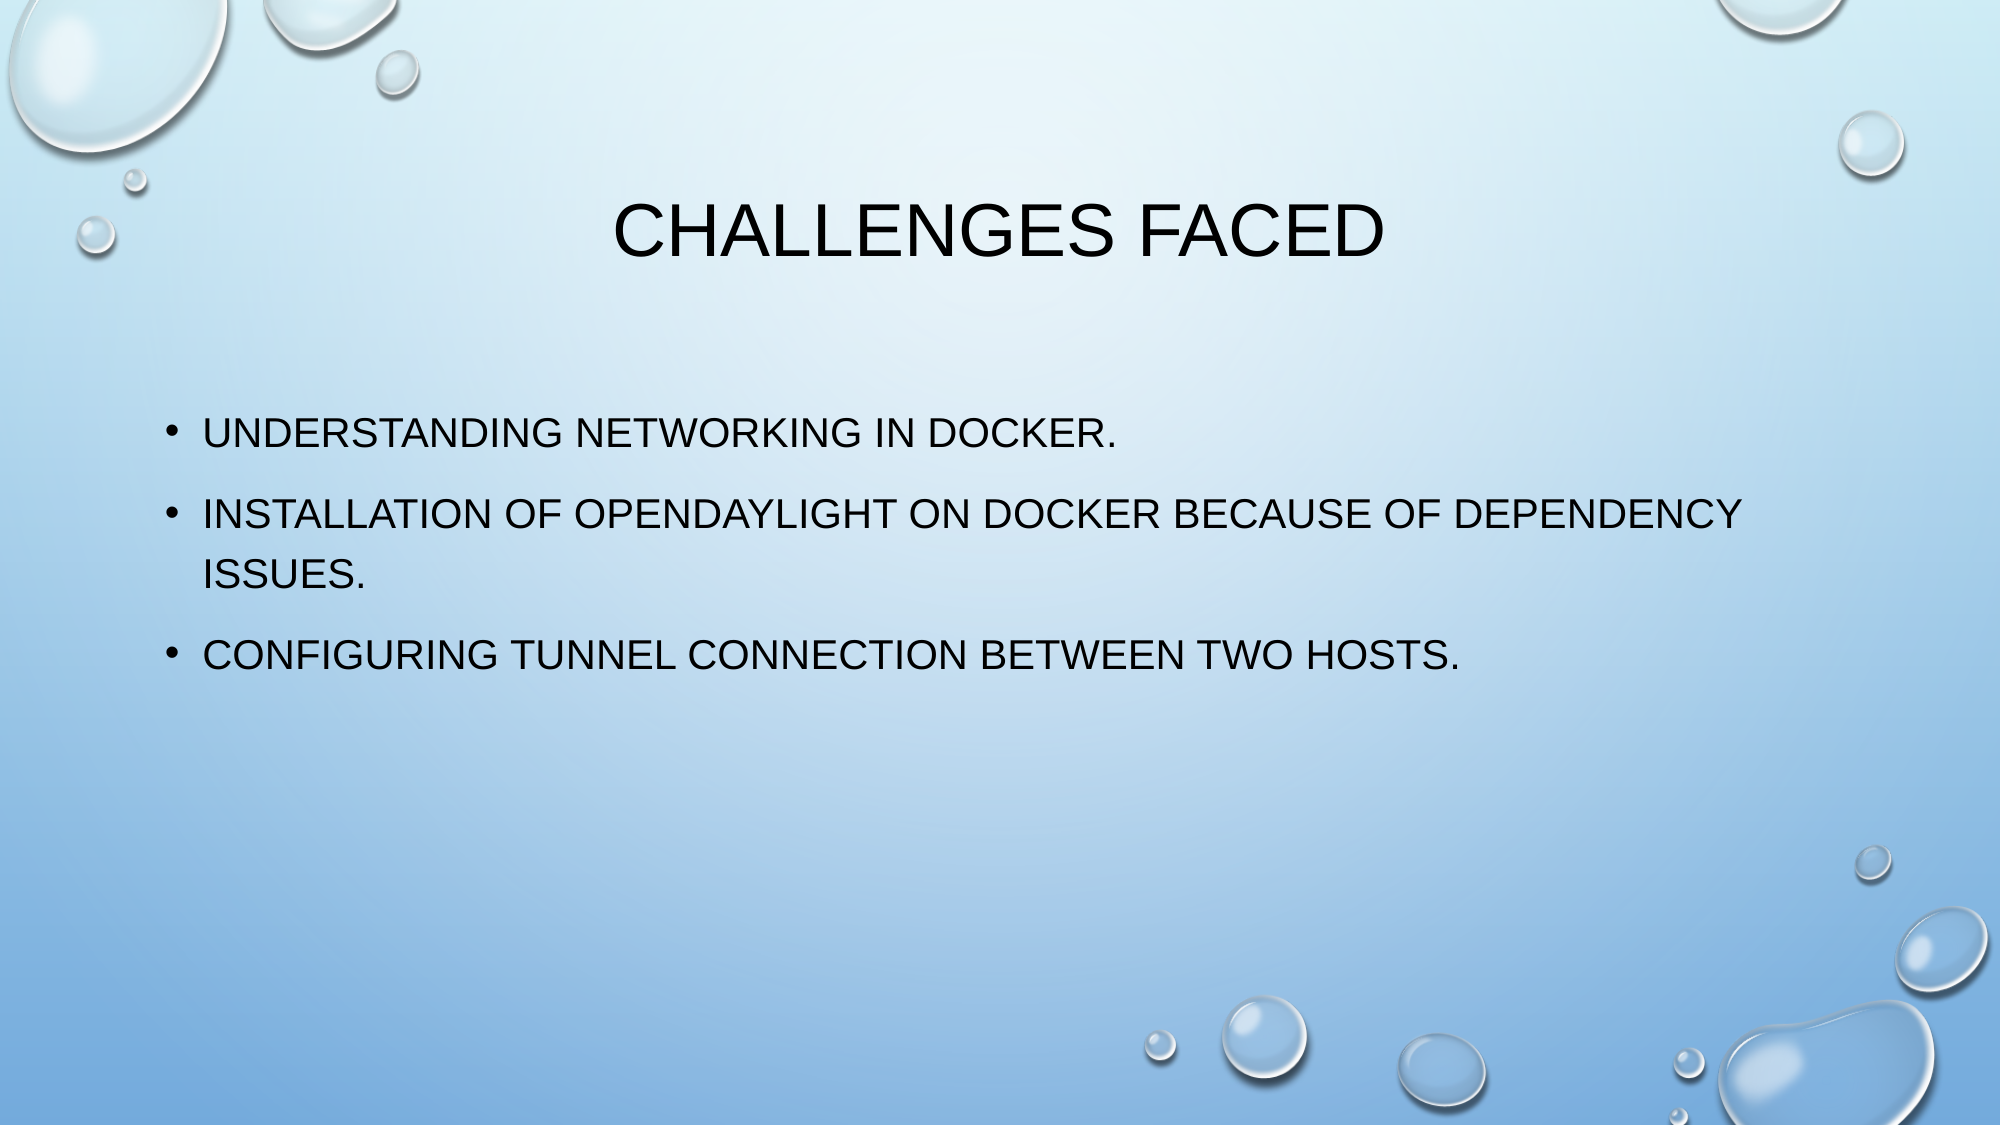

# CHALLENGES FACED
Understanding networking in docker.
Installation of opendaylight on docker because of dependency issues.
Configuring tunnel connection between two hosts.